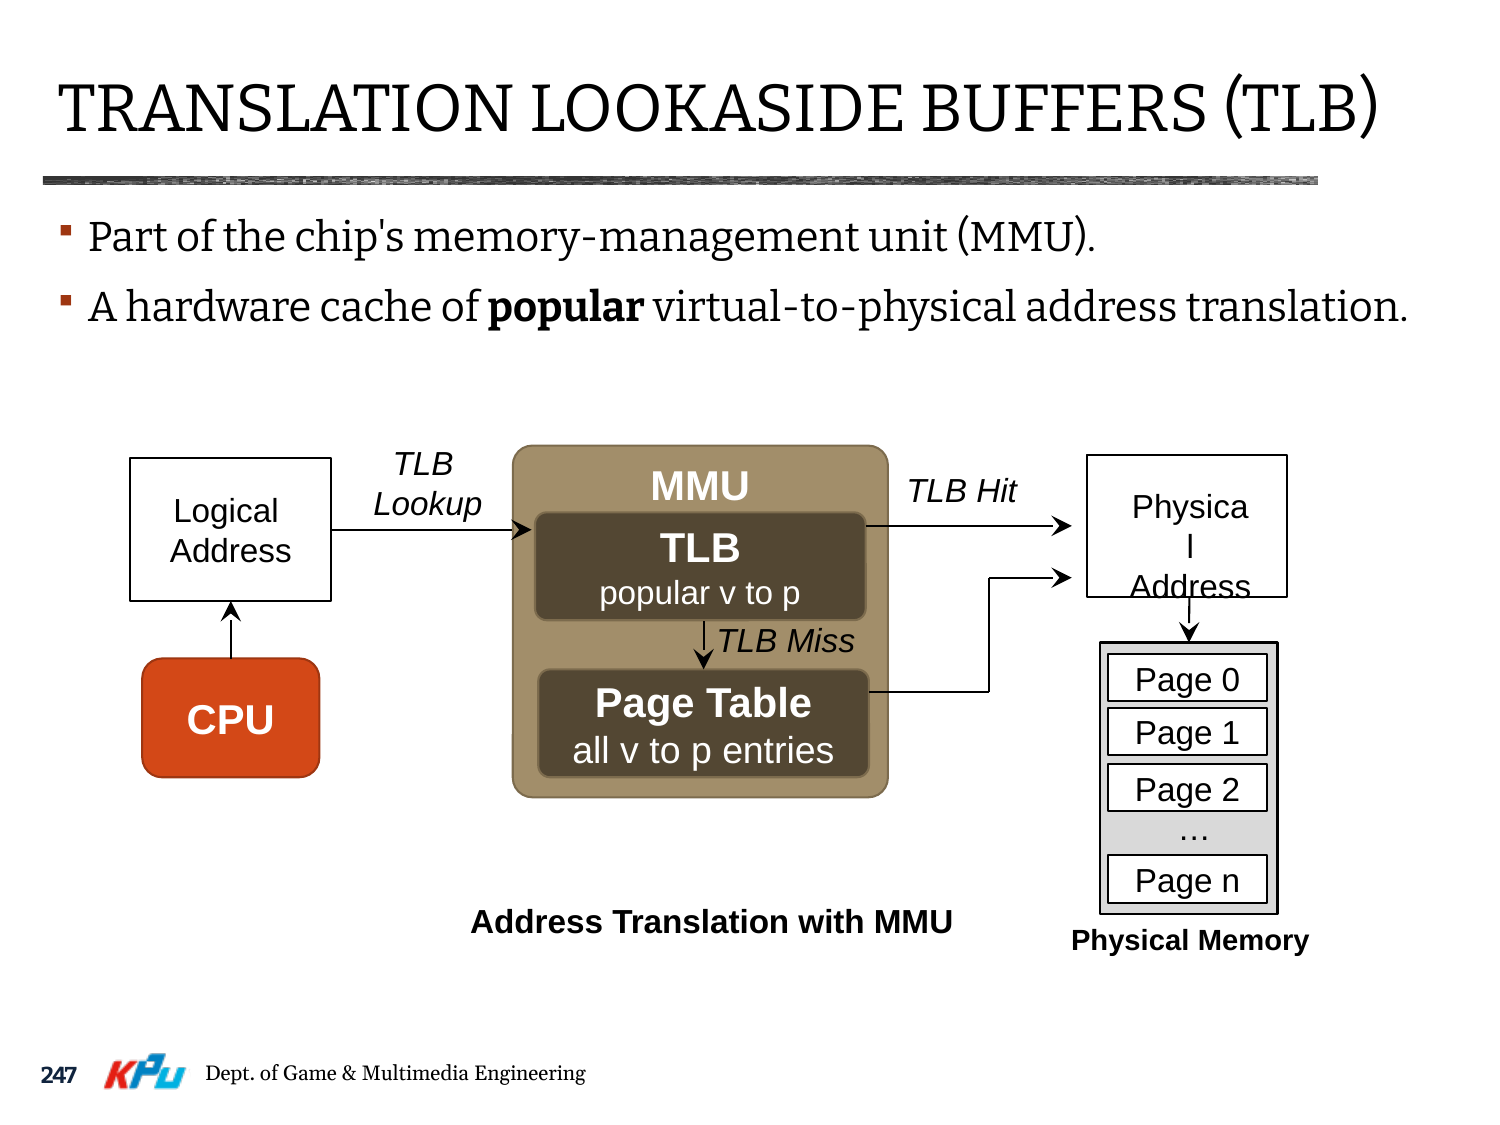

# Translation Lookaside Buffers (TLB)
Part of the chip's memory-management unit (MMU).
A hardware cache of popular virtual-to-physical address translation.

TLB
Lookup
MMU

TLB Hit
Physical
Address
Logical
Address
TLB
popular v to p
TLB Miss

Page 0
CPU
Page Table
all v to p entries
Page 1
Page 2
…
Page n
Address Translation with MMU
Physical Memory
Dept. of Game & Multimedia Engineering
247